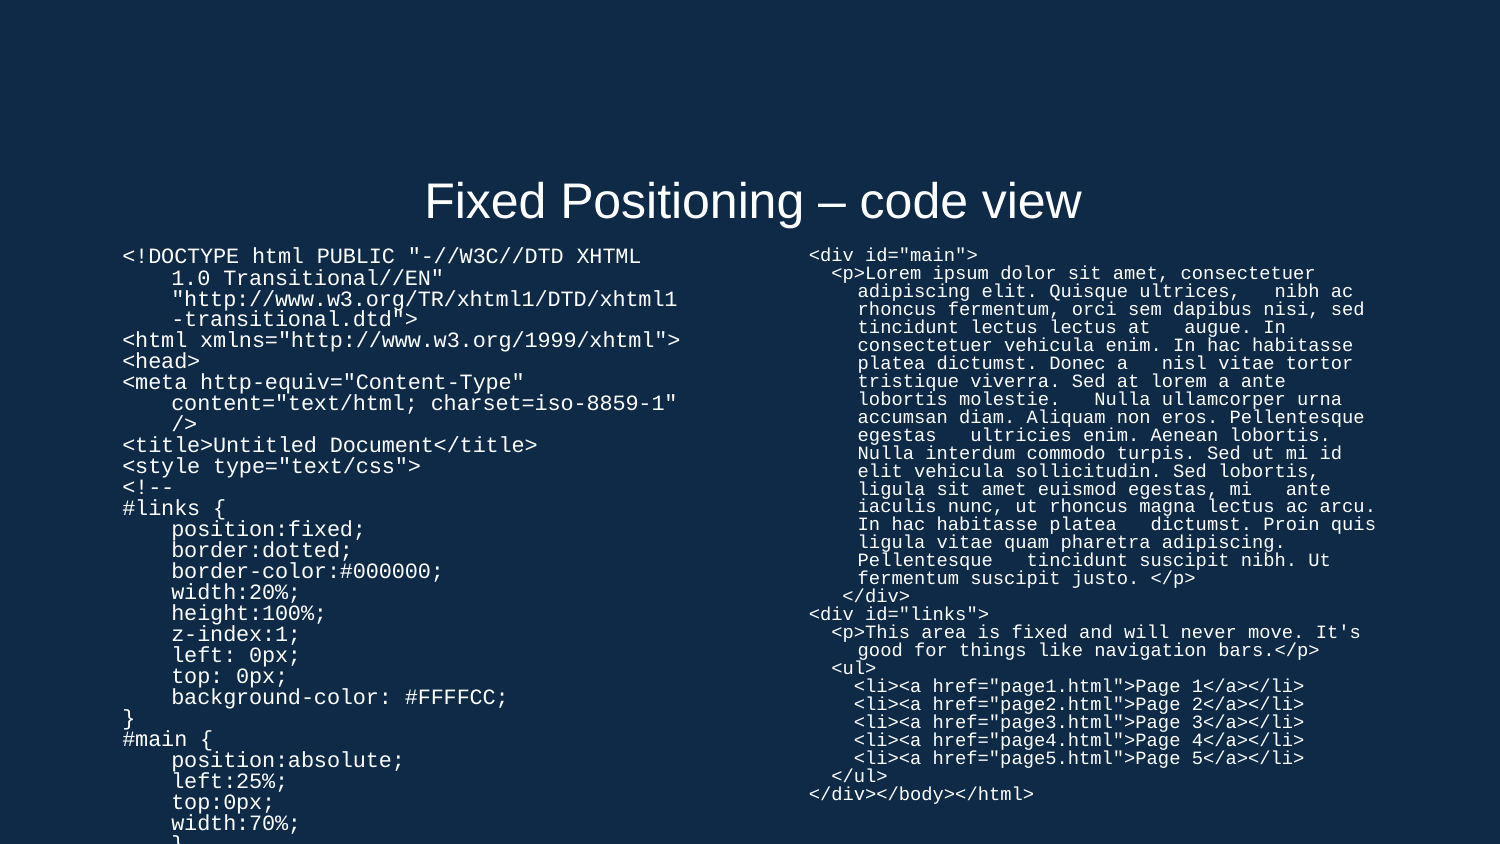

4/1/2024
Using Cascading Style Sheets
slide 58
# Fixed Positioning – code view
<!DOCTYPE html PUBLIC "-//W3C//DTD XHTML 1.0 Transitional//EN" "http://www.w3.org/TR/xhtml1/DTD/xhtml1-transitional.dtd">
<html xmlns="http://www.w3.org/1999/xhtml">
<head>
<meta http-equiv="Content-Type" content="text/html; charset=iso-8859-1" />
<title>Untitled Document</title>
<style type="text/css">
<!--
#links {
	position:fixed;
	border:dotted;
	border-color:#000000;
	width:20%;
	height:100%;
	z-index:1;
	left: 0px;
	top: 0px;
	background-color: #FFFFCC;
}
#main {
	position:absolute;
	left:25%;
	top:0px;
	width:70%;
	}
-->
</style>
</head>
<body>

<div id="main">
  <p>Lorem ipsum dolor sit amet, consectetuer adipiscing elit. Quisque ultrices,   nibh ac rhoncus fermentum, orci sem dapibus nisi, sed tincidunt lectus lectus at   augue. In consectetuer vehicula enim. In hac habitasse platea dictumst. Donec a   nisl vitae tortor tristique viverra. Sed at lorem a ante lobortis molestie.   Nulla ullamcorper urna accumsan diam. Aliquam non eros. Pellentesque egestas   ultricies enim. Aenean lobortis. Nulla interdum commodo turpis. Sed ut mi id   elit vehicula sollicitudin. Sed lobortis, ligula sit amet euismod egestas, mi   ante iaculis nunc, ut rhoncus magna lectus ac arcu. In hac habitasse platea   dictumst. Proin quis ligula vitae quam pharetra adipiscing. Pellentesque   tincidunt suscipit nibh. Ut fermentum suscipit justo. </p>
  <</div>
<div id="links">
  <p>This area is fixed and will never move. It's good for things like navigation bars.</p>
  <ul>
    <li><a href="page1.html">Page 1</a></li>
    <li><a href="page2.html">Page 2</a></li>
    <li><a href="page3.html">Page 3</a></li>
    <li><a href="page4.html">Page 4</a></li>
    <li><a href="page5.html">Page 5</a></li>
  </ul>
</div></body></html>